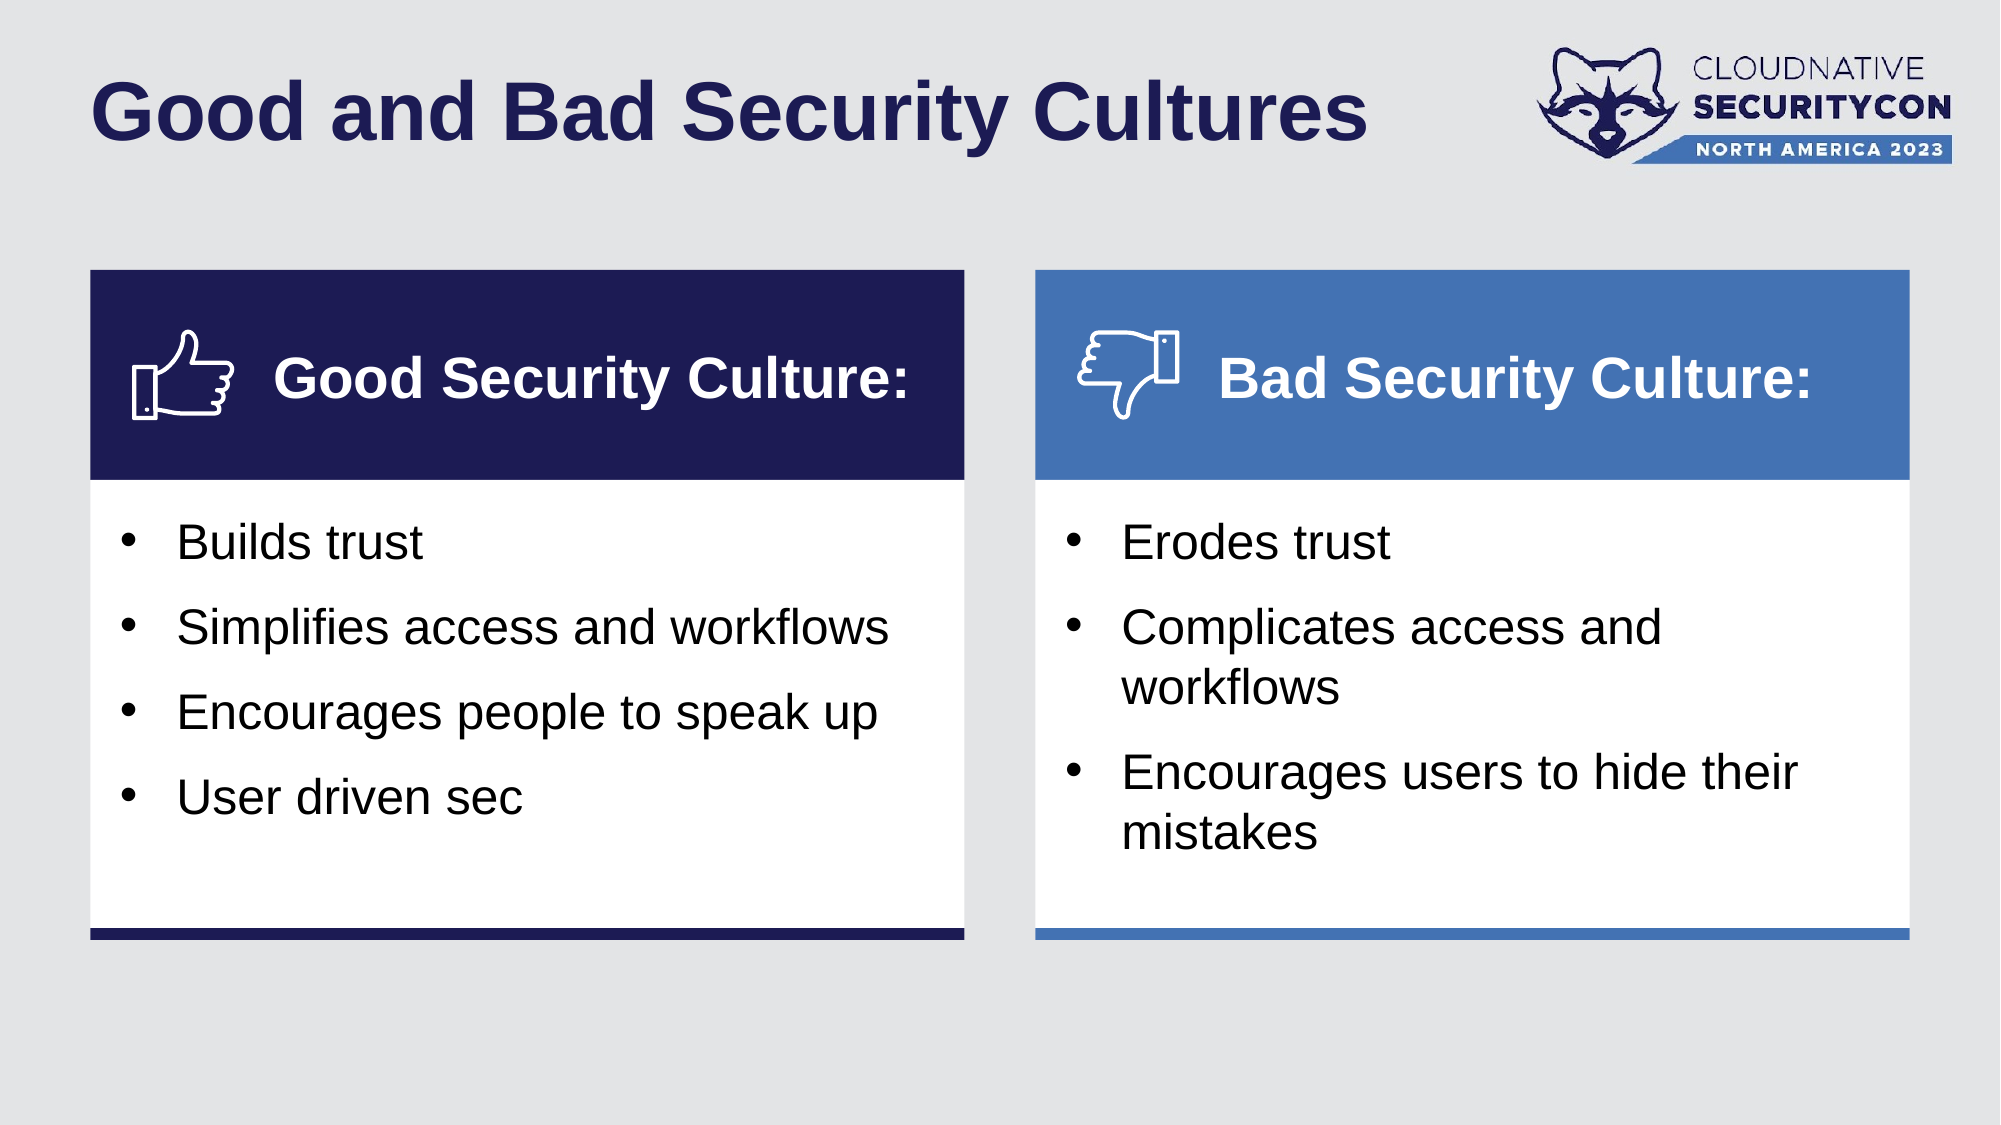

Good and Bad Security Cultures
Good Security Culture:
Bad Security Culture:

Builds trust
Simplifies access and workflows
Encourages people to speak up
User driven sec

Erodes trust
Complicates access and workflows
Encourages users to hide their mistakes